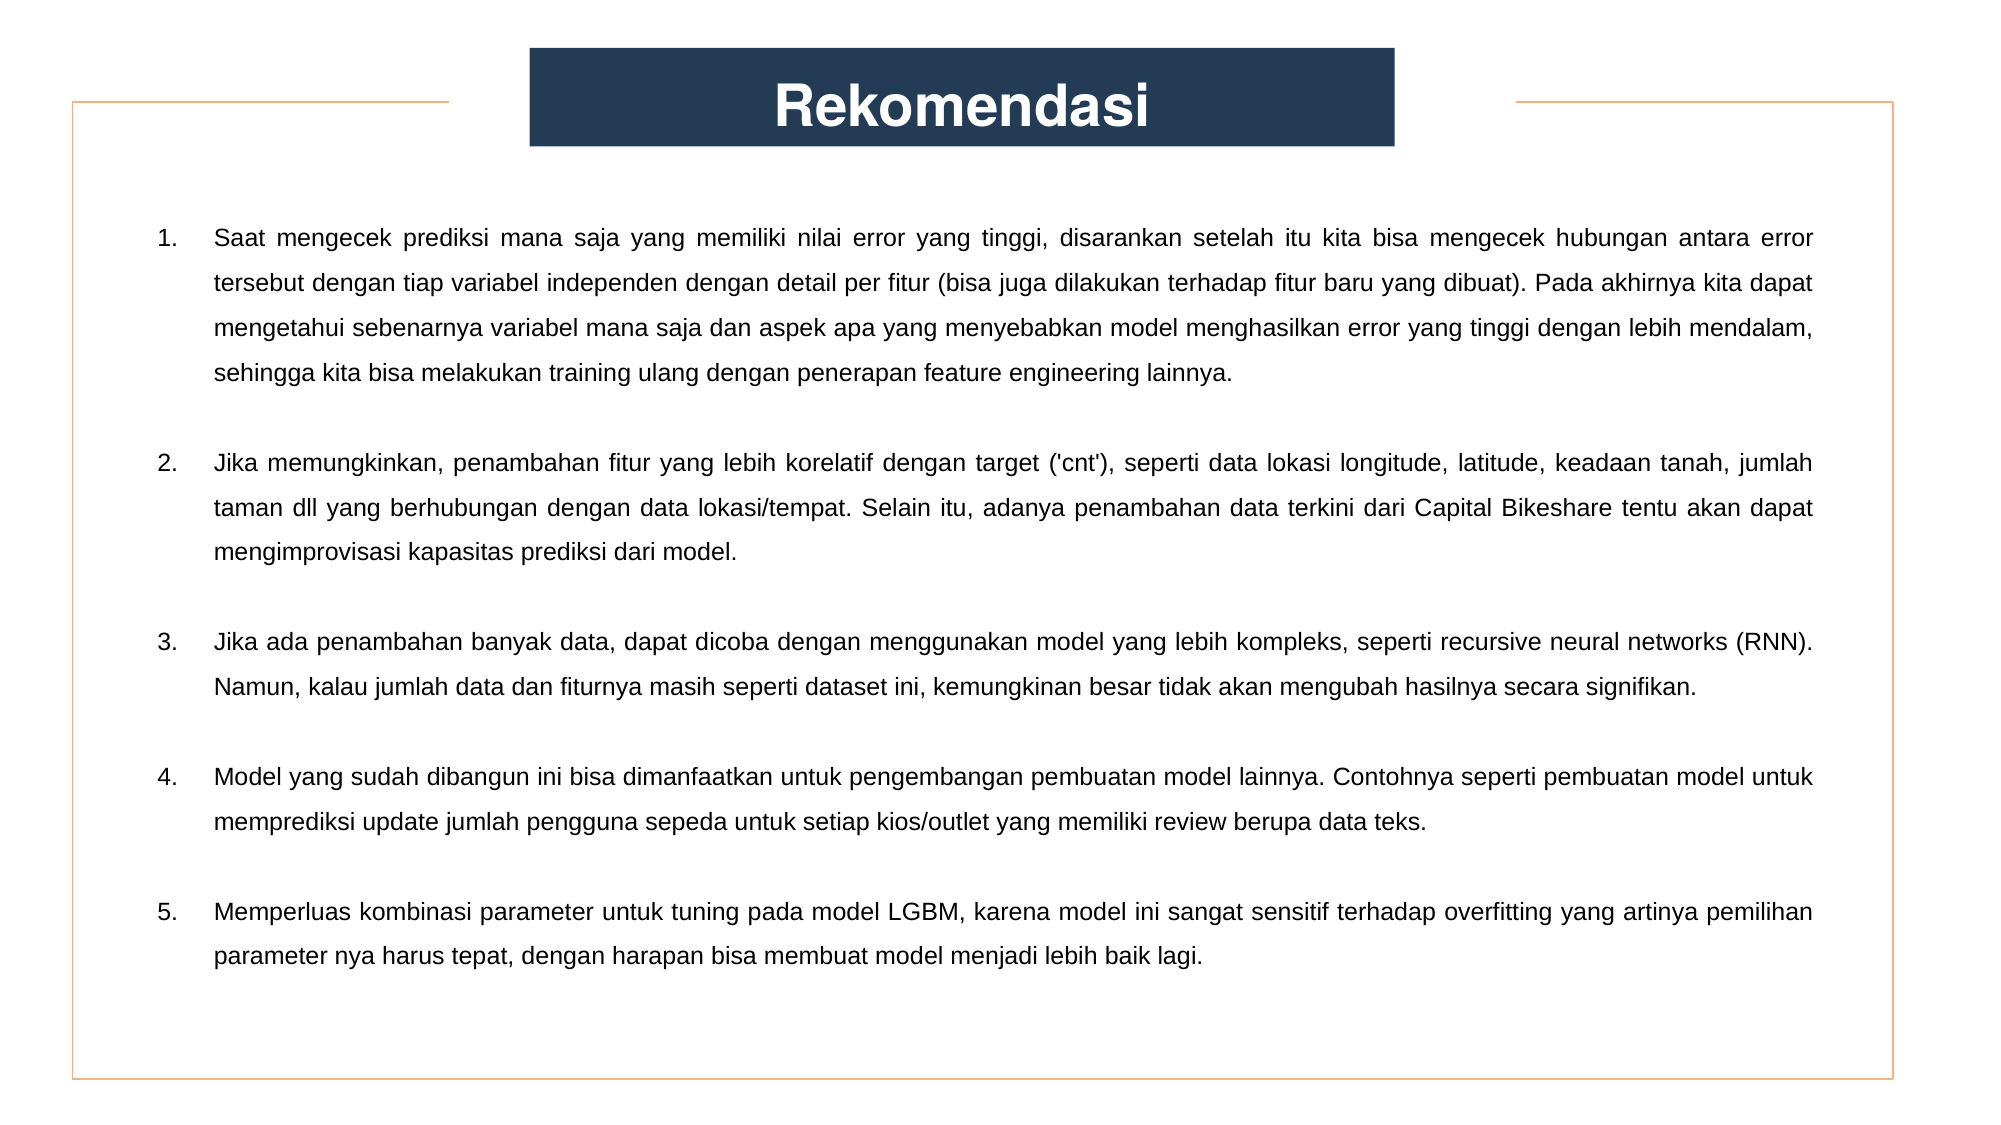

Rekomendasi

Saat mengecek prediksi mana saja yang memiliki nilai error yang tinggi, disarankan setelah itu kita bisa mengecek hubungan antara error tersebut dengan tiap variabel independen dengan detail per fitur (bisa juga dilakukan terhadap fitur baru yang dibuat). Pada akhirnya kita dapat mengetahui sebenarnya variabel mana saja dan aspek apa yang menyebabkan model menghasilkan error yang tinggi dengan lebih mendalam, sehingga kita bisa melakukan training ulang dengan penerapan feature engineering lainnya.

Jika memungkinkan, penambahan fitur yang lebih korelatif dengan target ('cnt'), seperti data lokasi longitude, latitude, keadaan tanah, jumlah taman dll yang berhubungan dengan data lokasi/tempat. Selain itu, adanya penambahan data terkini dari Capital Bikeshare tentu akan dapat mengimprovisasi kapasitas prediksi dari model.

Jika ada penambahan banyak data, dapat dicoba dengan menggunakan model yang lebih kompleks, seperti recursive neural networks (RNN). Namun, kalau jumlah data dan fiturnya masih seperti dataset ini, kemungkinan besar tidak akan mengubah hasilnya secara signifikan.

Model yang sudah dibangun ini bisa dimanfaatkan untuk pengembangan pembuatan model lainnya. Contohnya seperti pembuatan model untuk memprediksi update jumlah pengguna sepeda untuk setiap kios/outlet yang memiliki review berupa data teks.

Memperluas kombinasi parameter untuk tuning pada model LGBM, karena model ini sangat sensitif terhadap overfitting yang artinya pemilihan parameter nya harus tepat, dengan harapan bisa membuat model menjadi lebih baik lagi.